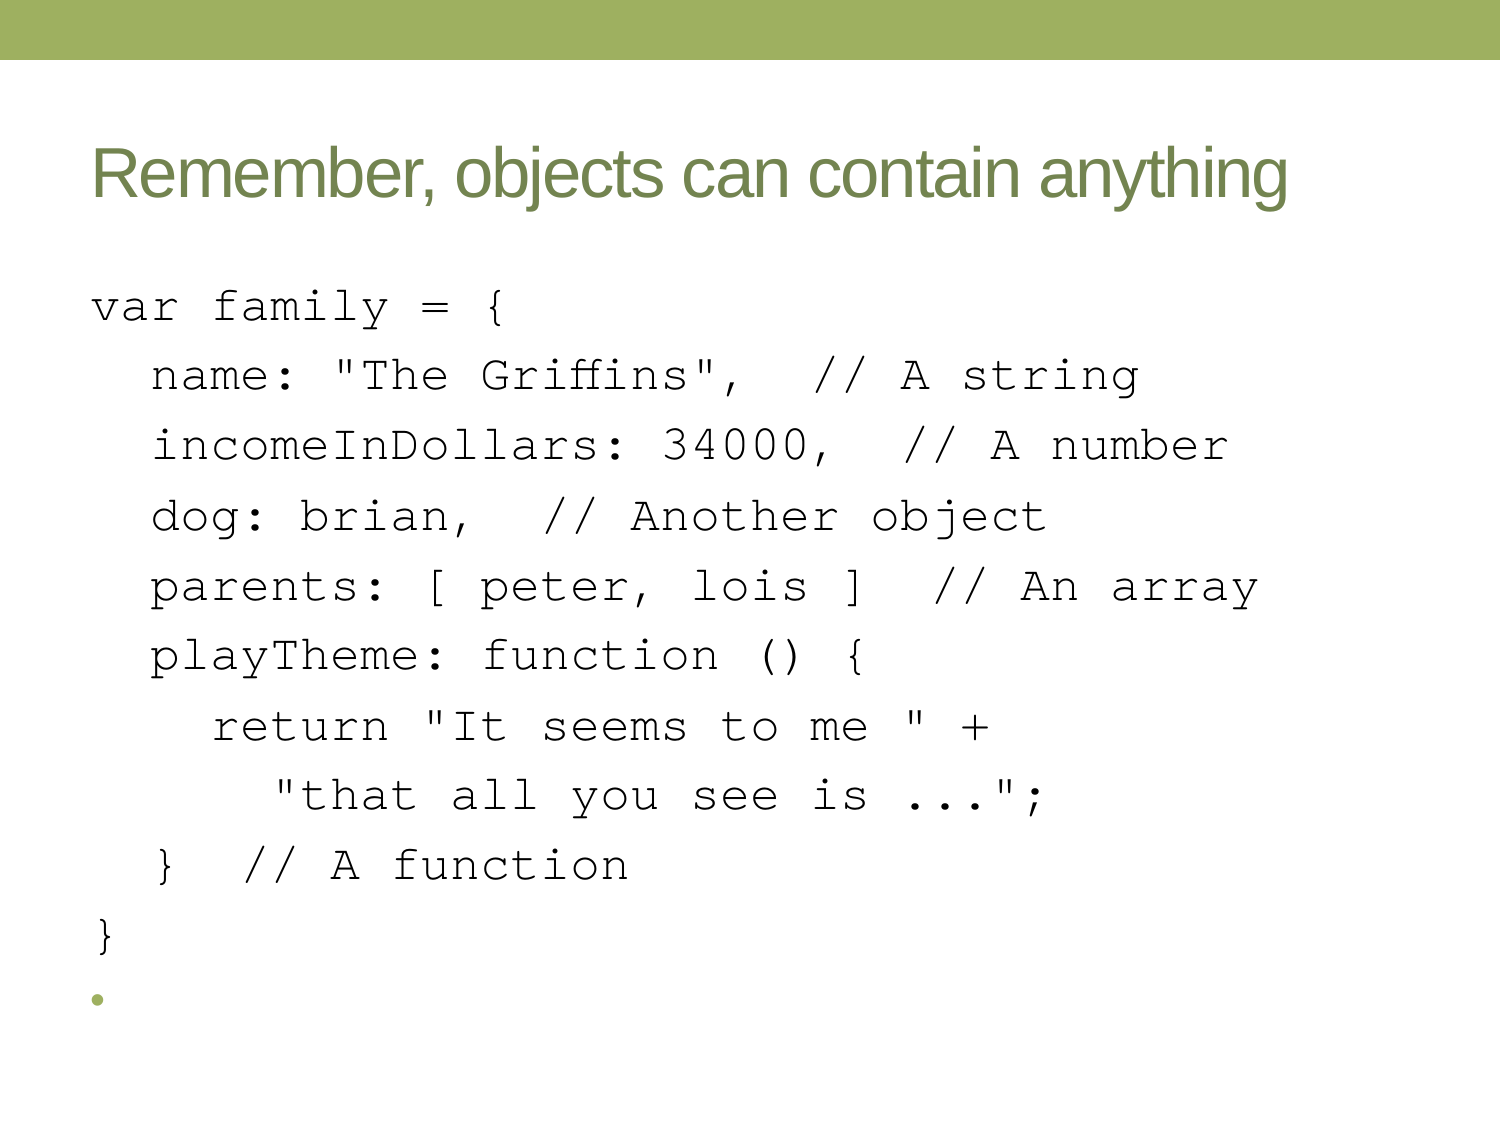

# Remember, objects can contain anything
var family = {
  name: "The Griffins",  // A string
  incomeInDollars: 34000,  // A number
  dog: brian,	// Another object
  parents: [ peter, lois ]  // An array
  playTheme: function () {
    return "It seems to me " +
      "that all you see is ...";
  }  // A function
}